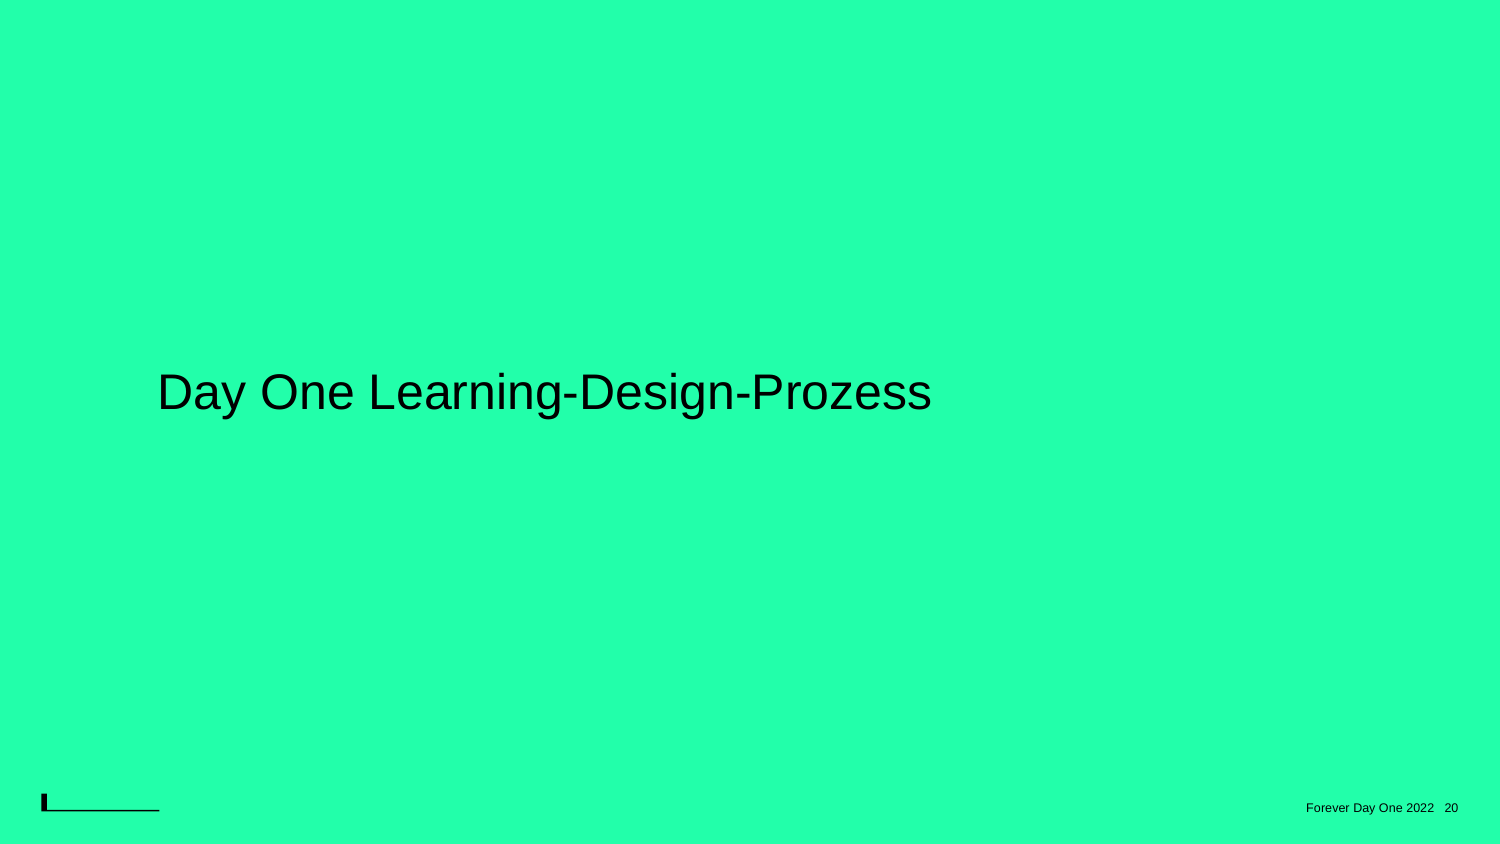

Day One Learning-Design-Prozess

Forever Day One 2022   20